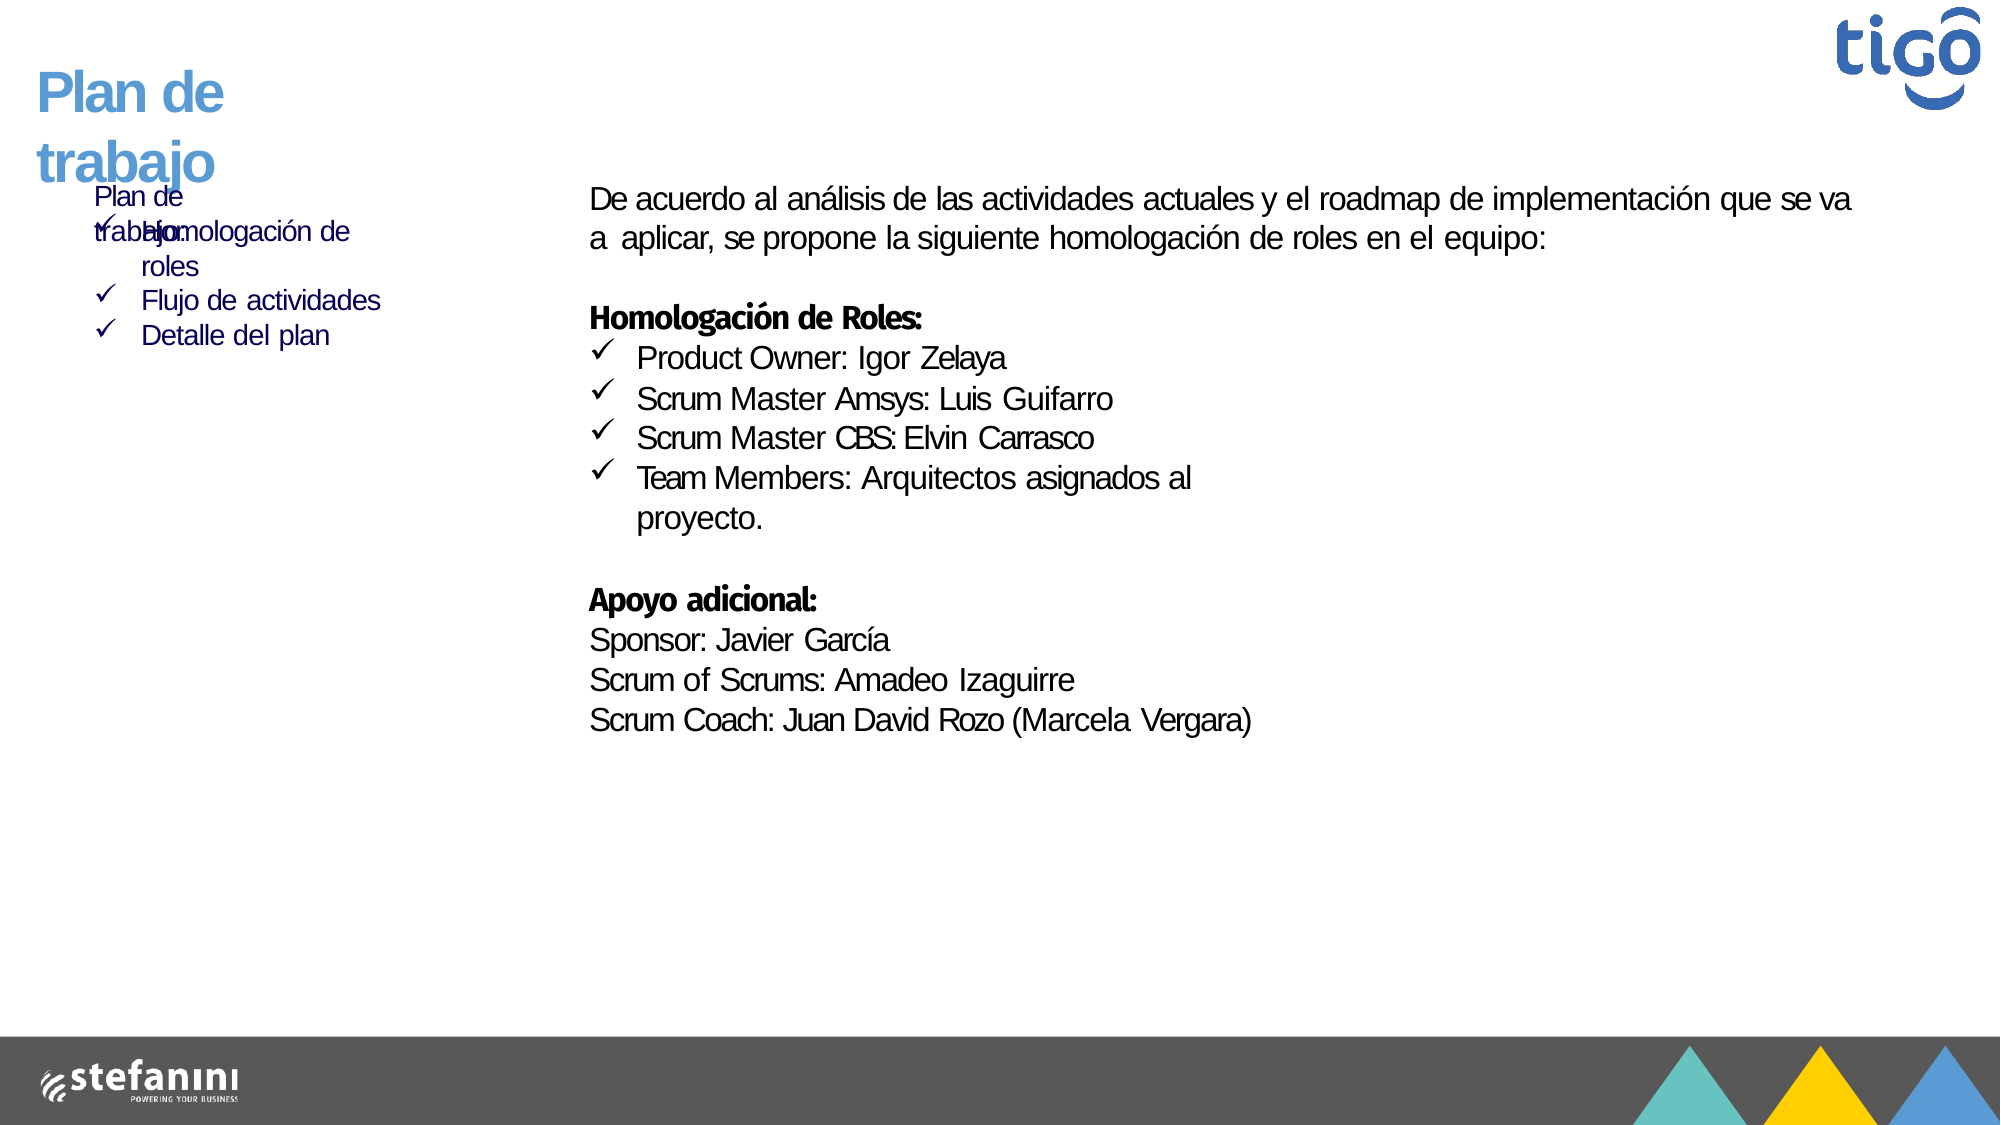

# Plan de trabajo
De acuerdo al análisis de las actividades actuales y el roadmap de implementación que se va a  aplicar, se propone la siguiente homologación de roles en el equipo:
Plan de trabajo:
Homologación de roles
Flujo de actividades
Detalle del plan
Homologación de Roles:
Product Owner: Igor Zelaya
Scrum Master Amsys: Luis Guifarro
Scrum Master CBS: Elvin Carrasco
Team Members: Arquitectos asignados al proyecto.

Apoyo adicional:
Sponsor: Javier García
Scrum of Scrums: Amadeo Izaguirre
Scrum Coach: Juan David Rozo (Marcela Vergara)